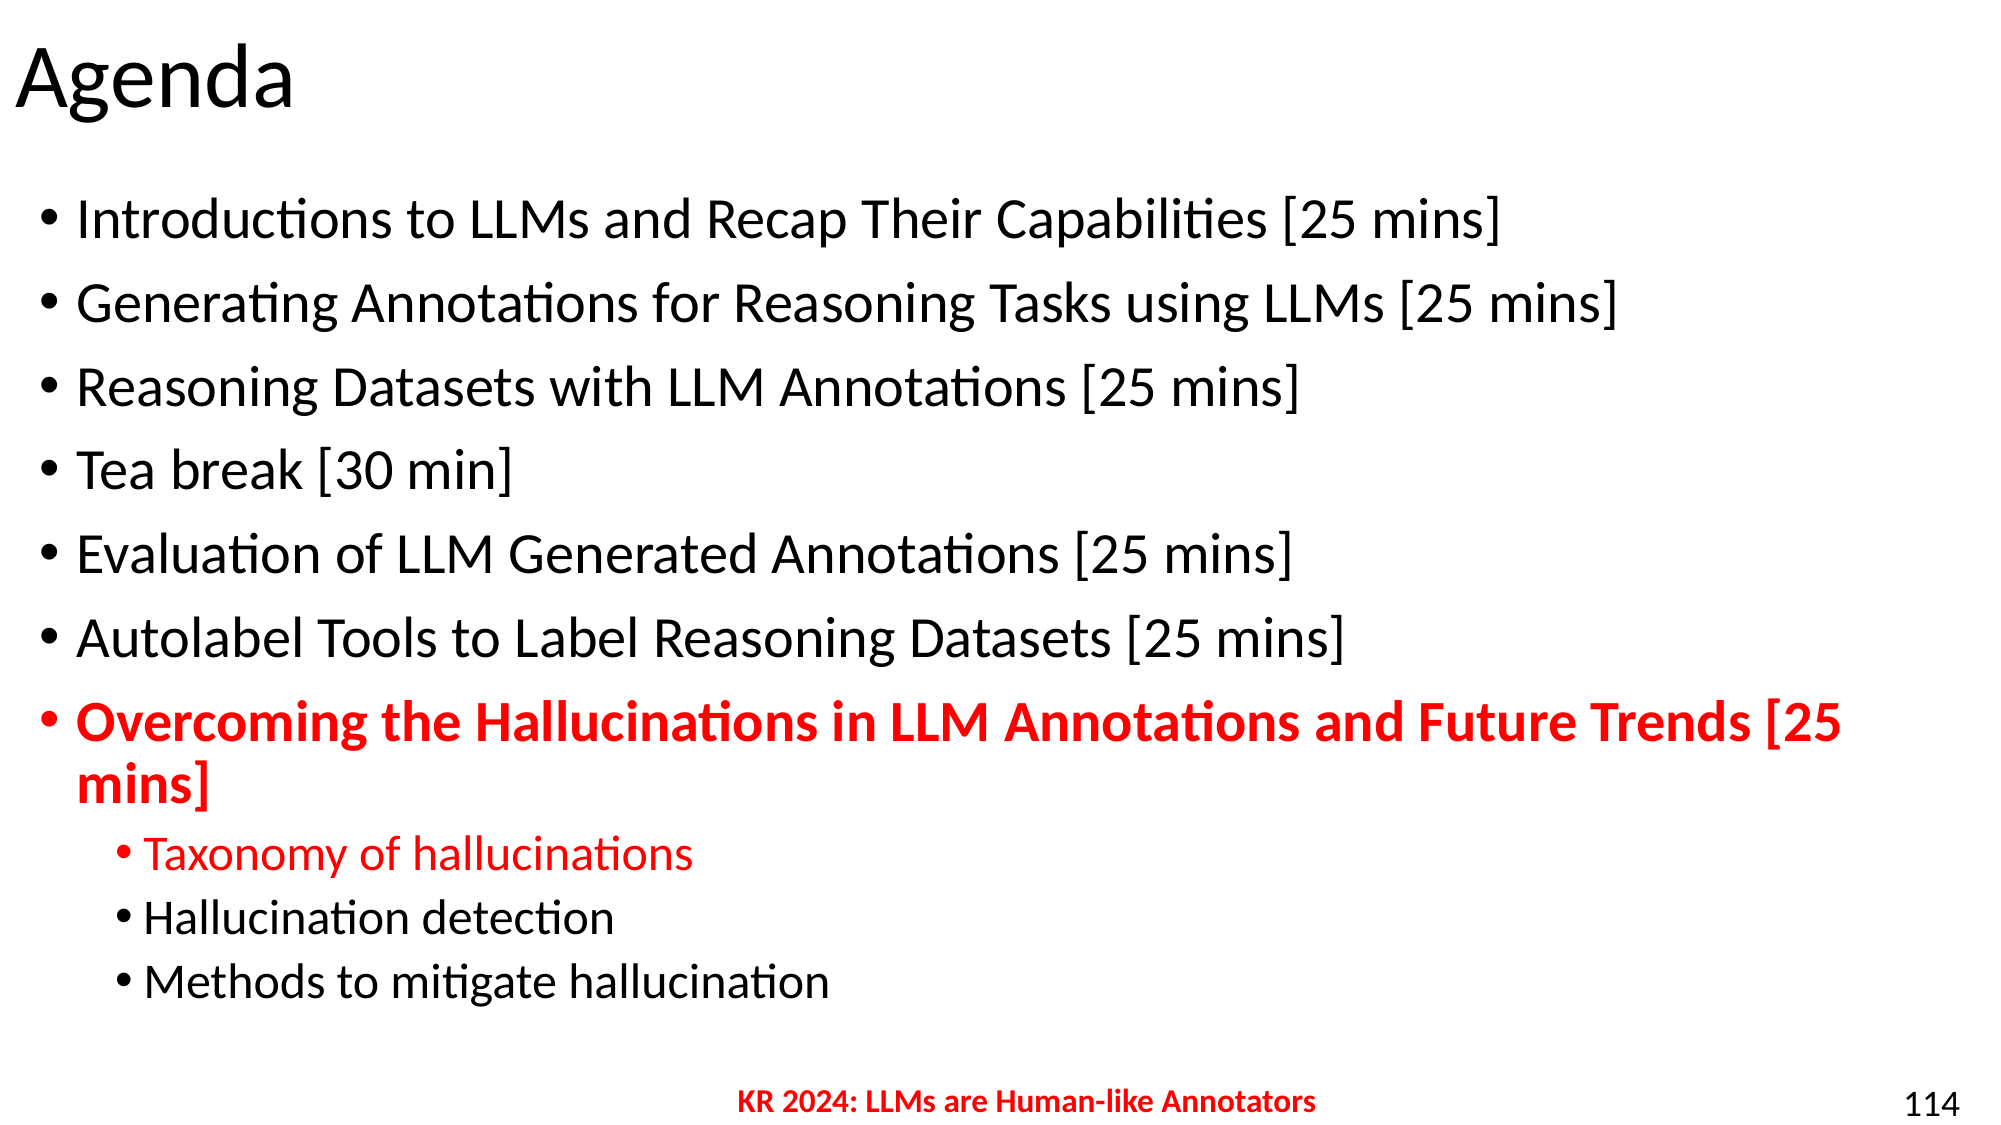

# Agenda
Introductions to LLMs and Recap Their Capabilities [25 mins]
Generating Annotations for Reasoning Tasks using LLMs [25 mins]
Reasoning Datasets with LLM Annotations [25 mins]
Tea break [30 min]
Evaluation of LLM Generated Annotations [25 mins]
Autolabel Tools to Label Reasoning Datasets [25 mins]
Overcoming the Hallucinations in LLM Annotations and Future Trends [25 mins]
Taxonomy of hallucinations
Hallucination detection
Methods to mitigate hallucination

KR 2024: LLMs are Human-like Annotators
114